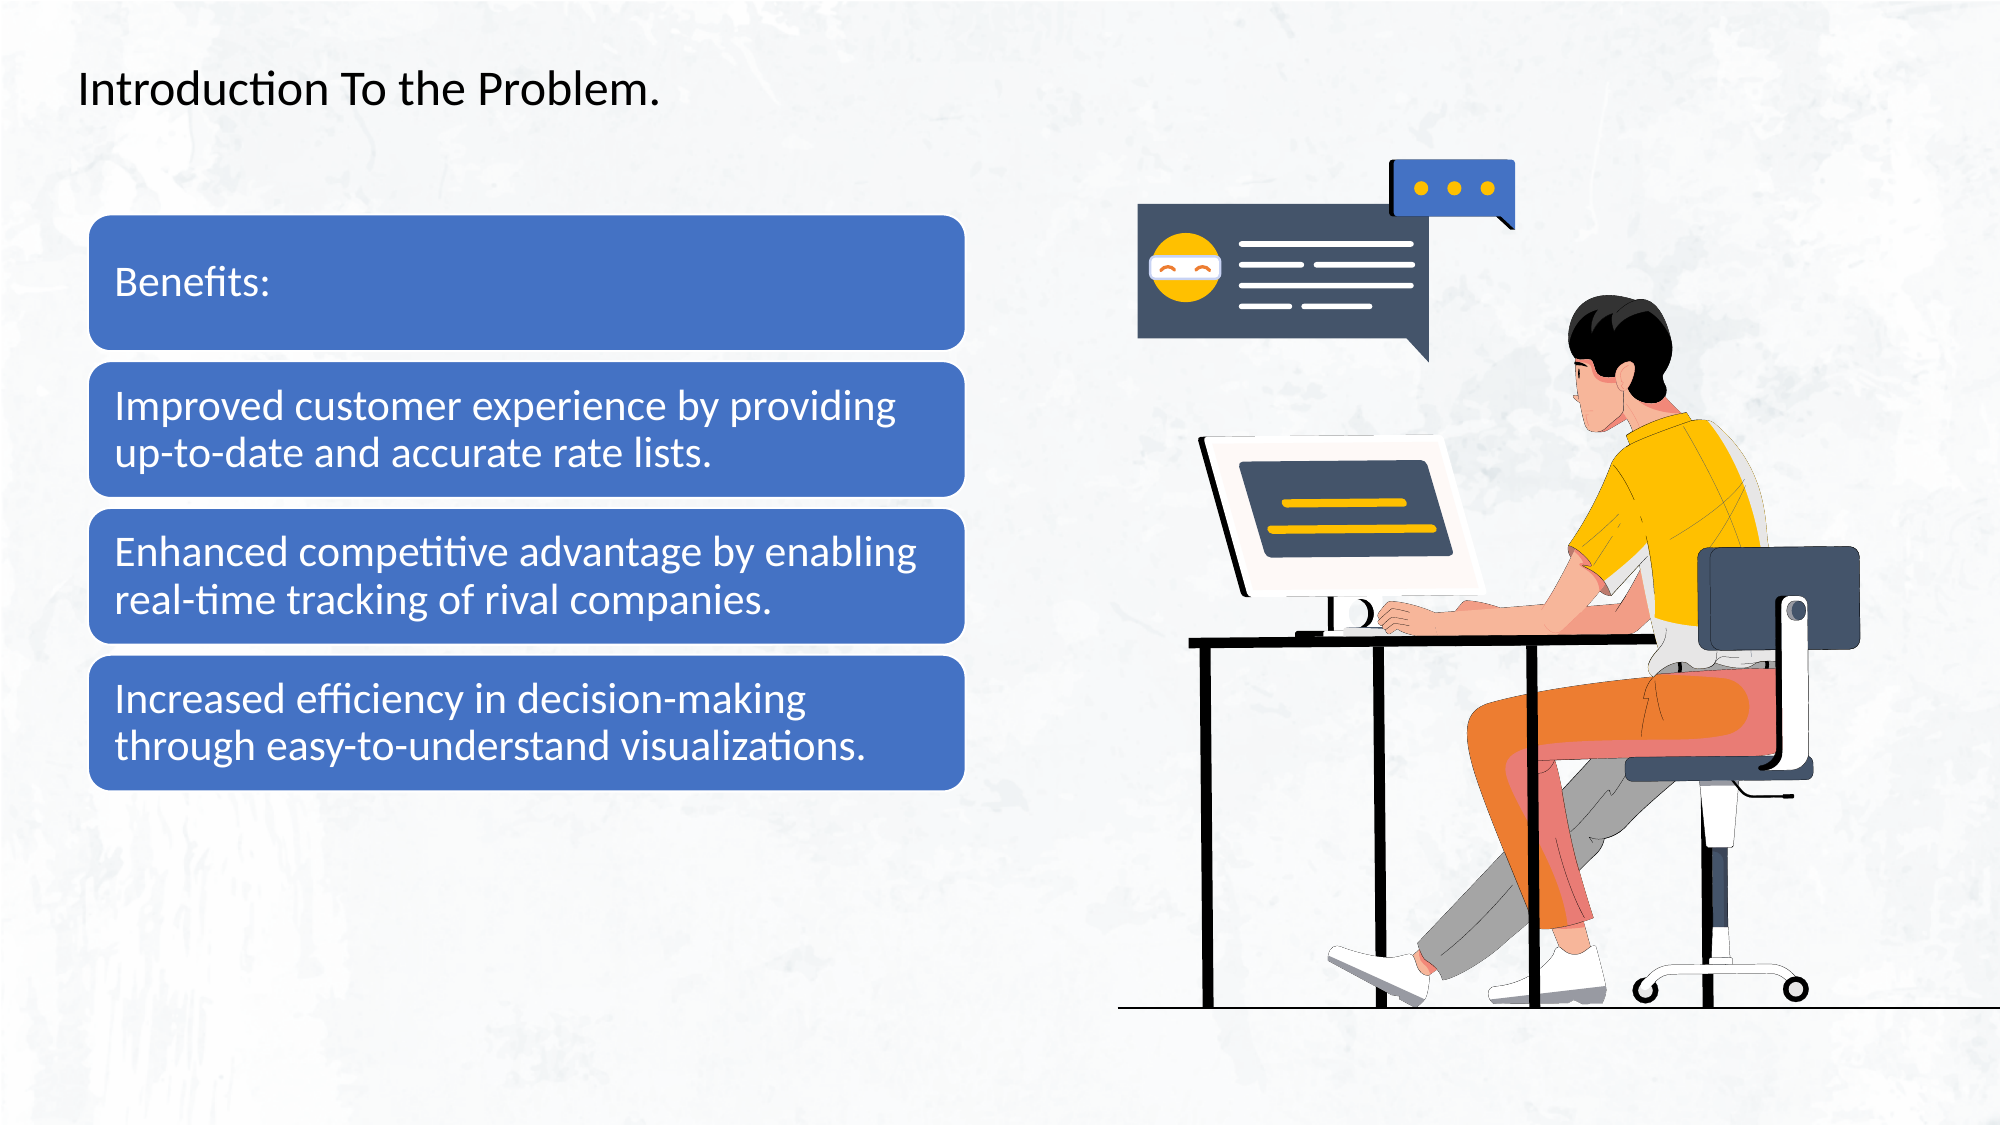

# Introduction To the Problem.
Benefits:
Improved customer experience by providing up-to-date and accurate rate lists.
Enhanced competitive advantage by enabling real-time tracking of rival companies.
Increased efficiency in decision-making through easy-to-understand visualizations.